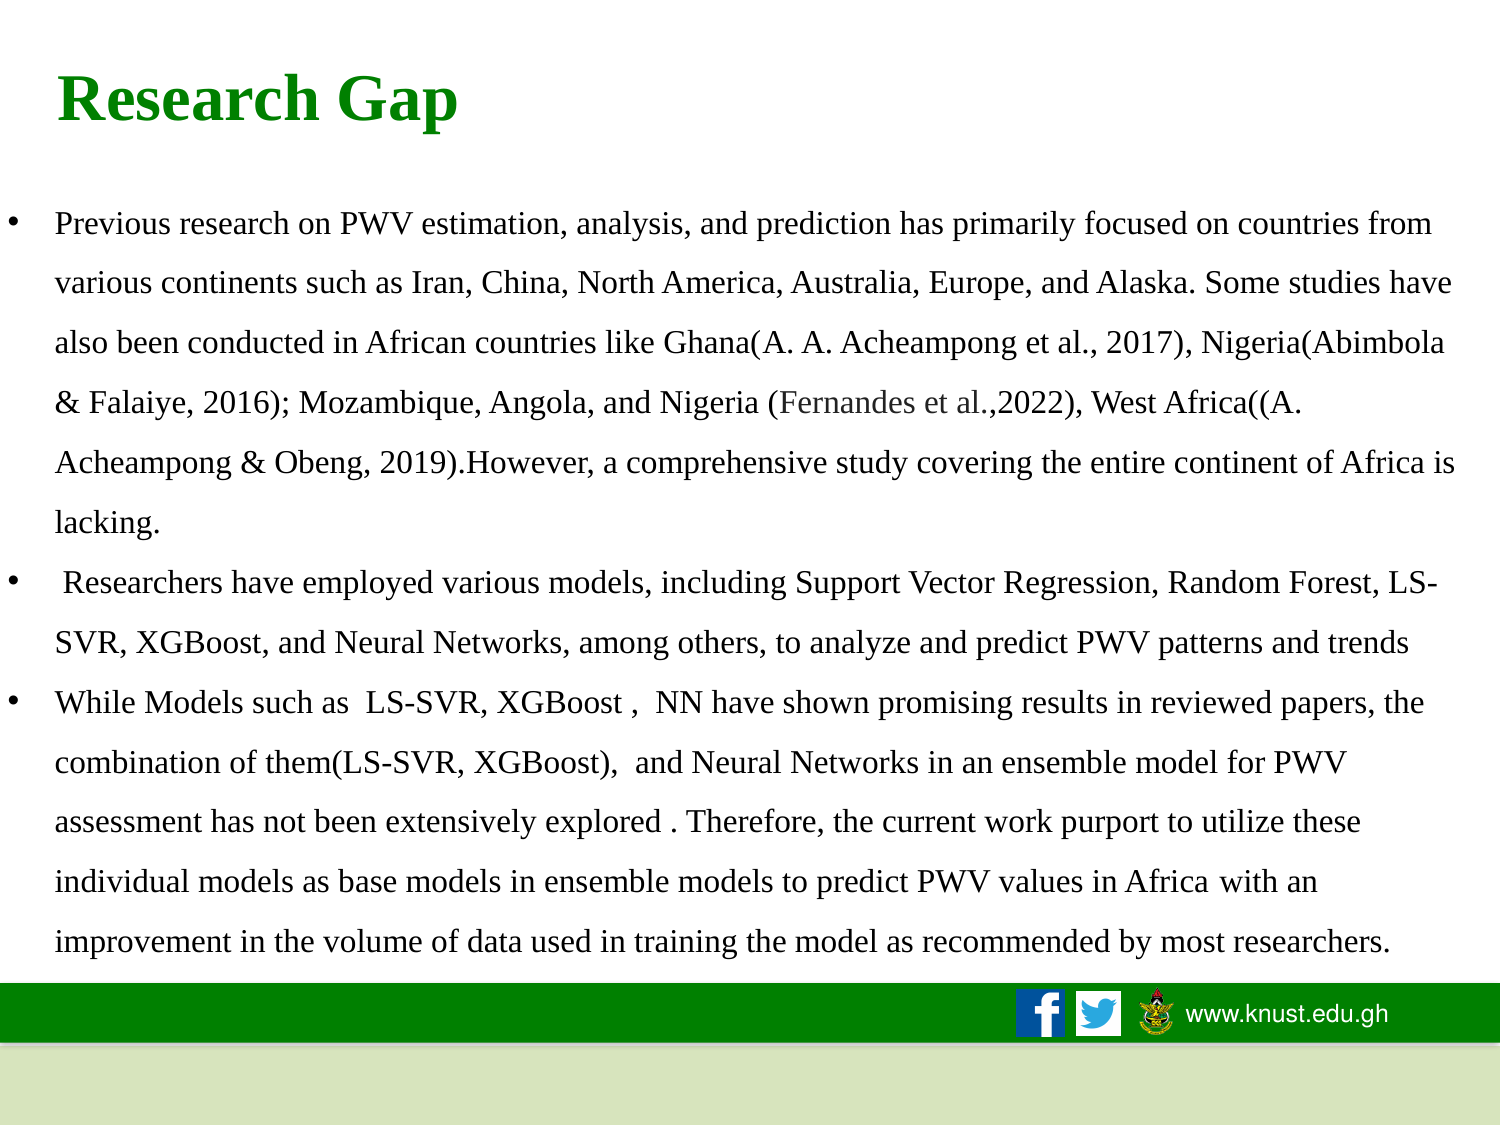

# Research Gap

Previous research on PWV estimation, analysis, and prediction has primarily focused on countries from various continents such as Iran, China, North America, Australia, Europe, and Alaska. Some studies have also been conducted in African countries like Ghana(A. A. Acheampong et al., 2017), Nigeria(Abimbola & Falaiye, 2016); Mozambique, Angola, and Nigeria (Fernandes et al.,2022), West Africa((A. Acheampong & Obeng, 2019).However, a comprehensive study covering the entire continent of Africa is lacking.
 Researchers have employed various models, including Support Vector Regression, Random Forest, LS-SVR, XGBoost, and Neural Networks, among others, to analyze and predict PWV patterns and trends
While Models such as  LS-SVR, XGBoost ,  NN have shown promising results in reviewed papers, the combination of them(LS-SVR, XGBoost),  and Neural Networks in an ensemble model for PWV assessment has not been extensively explored . Therefore, the current work purport to utilize these individual models as base models in ensemble models to predict PWV values in Africa with an improvement in the volume of data used in training the model as recommended by most researchers.

6